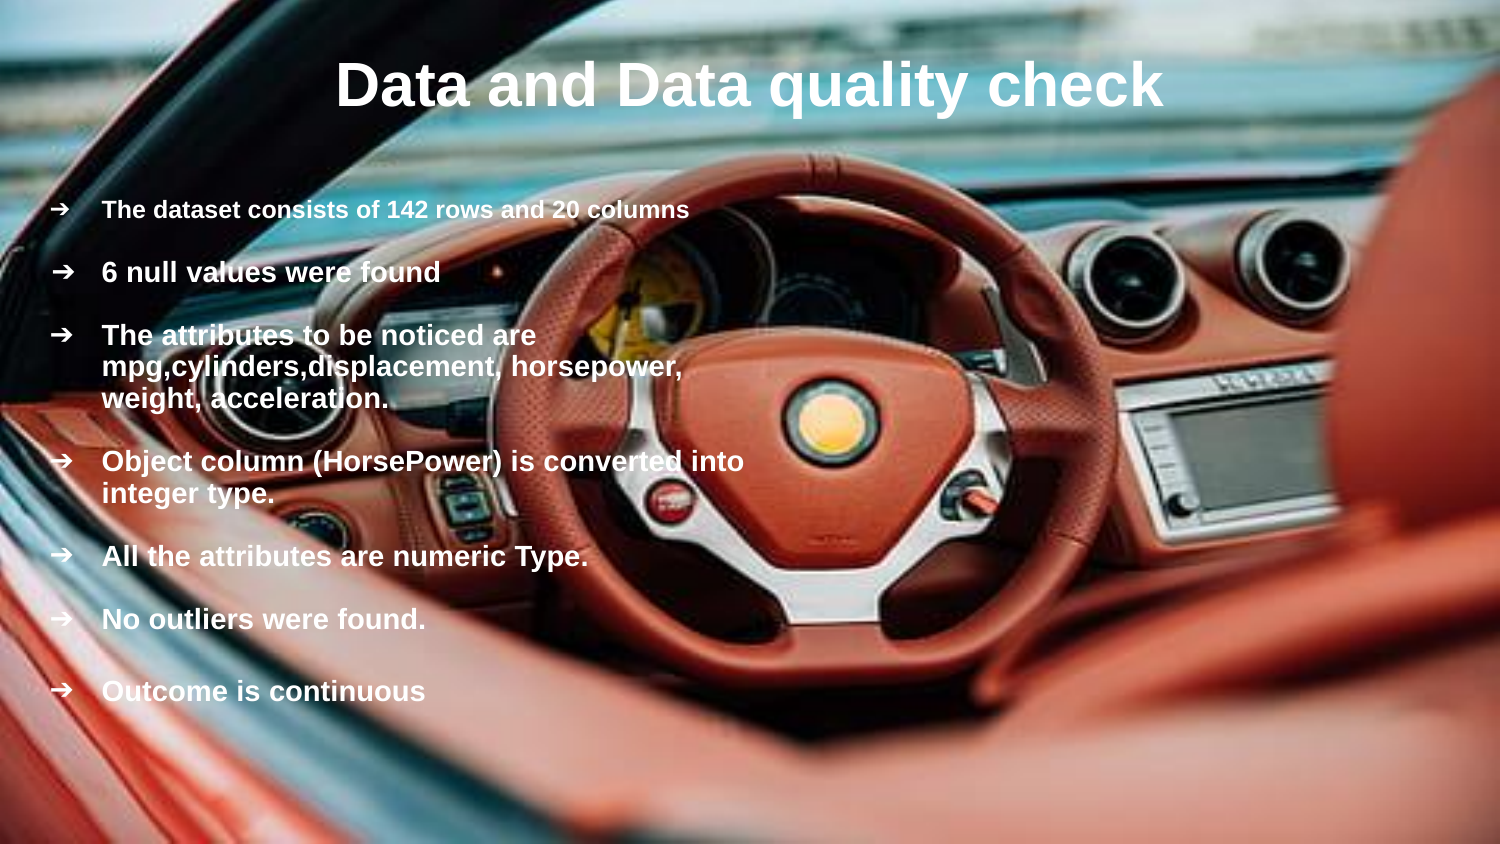

# Data and Data quality check
The dataset consists of 142 rows and 20 columns
6 null values were found

The attributes to be noticed are mpg,cylinders,displacement, horsepower, weight, acceleration.
Object column (HorsePower) is converted into integer type.
All the attributes are numeric Type.

No outliers were found.

Outcome is continuous